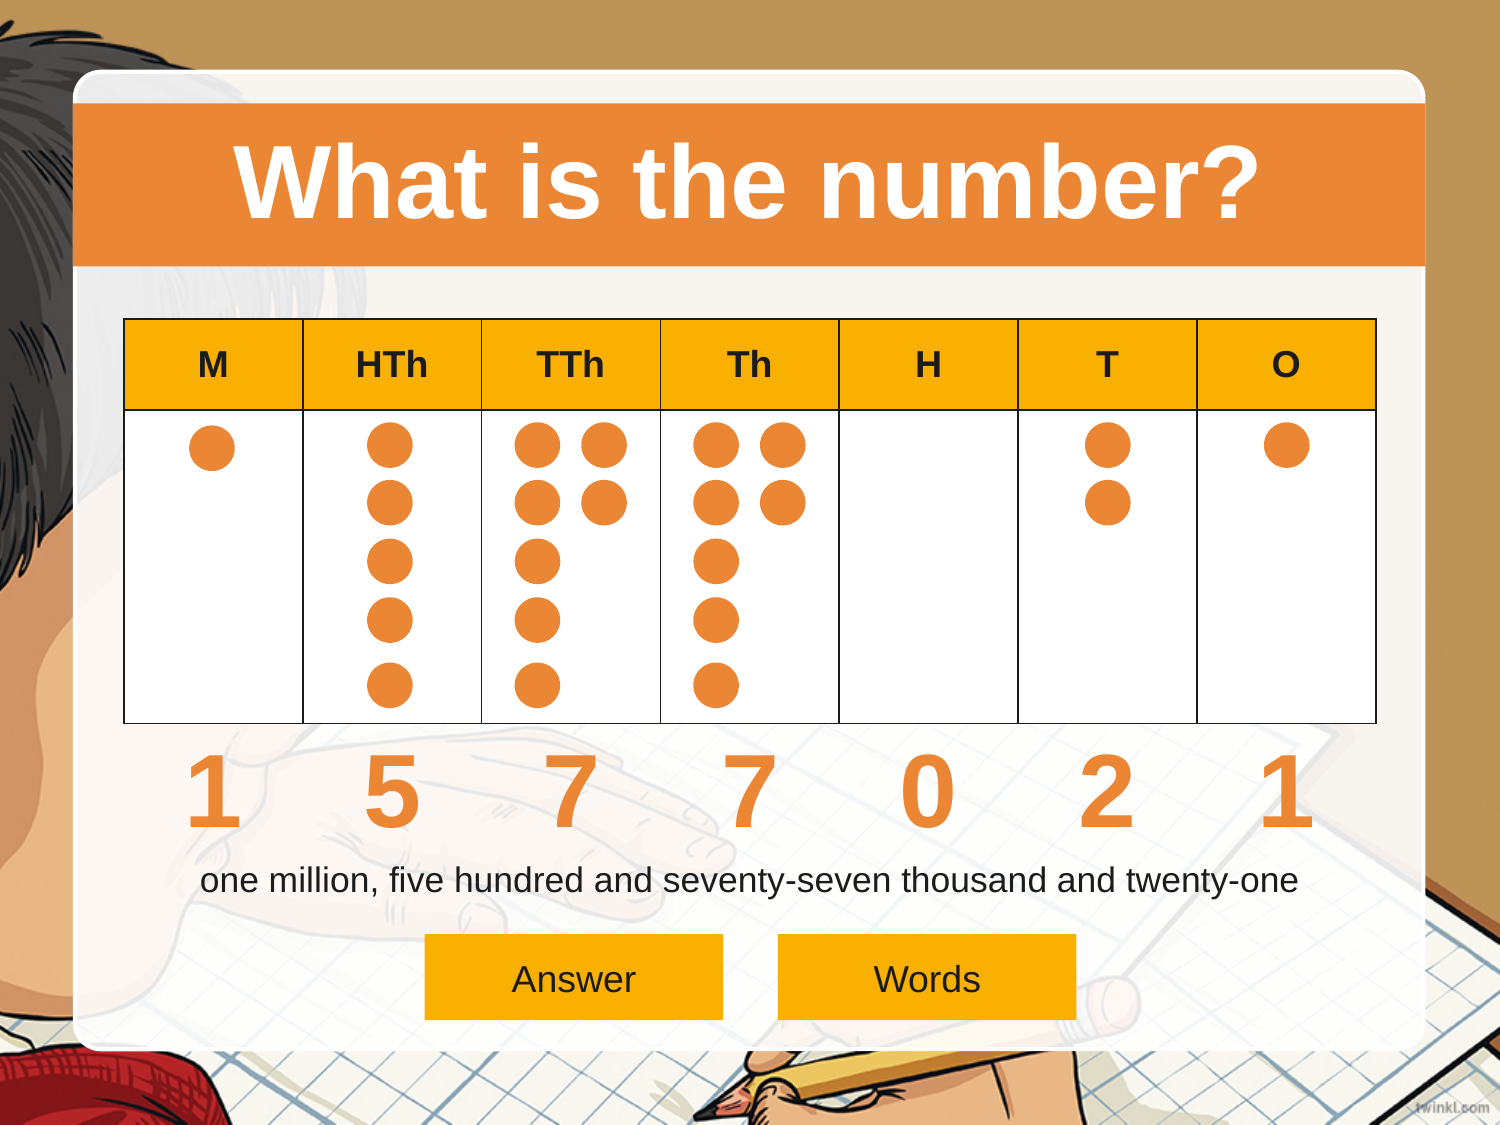

# What is the number?
| M | HTh | TTh | Th | H | T | O |
| --- | --- | --- | --- | --- | --- | --- |
|  |  |  |  |  |  |  |

1
5
7
7
0
2
1
one million, five hundred and seventy-seven thousand and twenty-one
Answer
Words